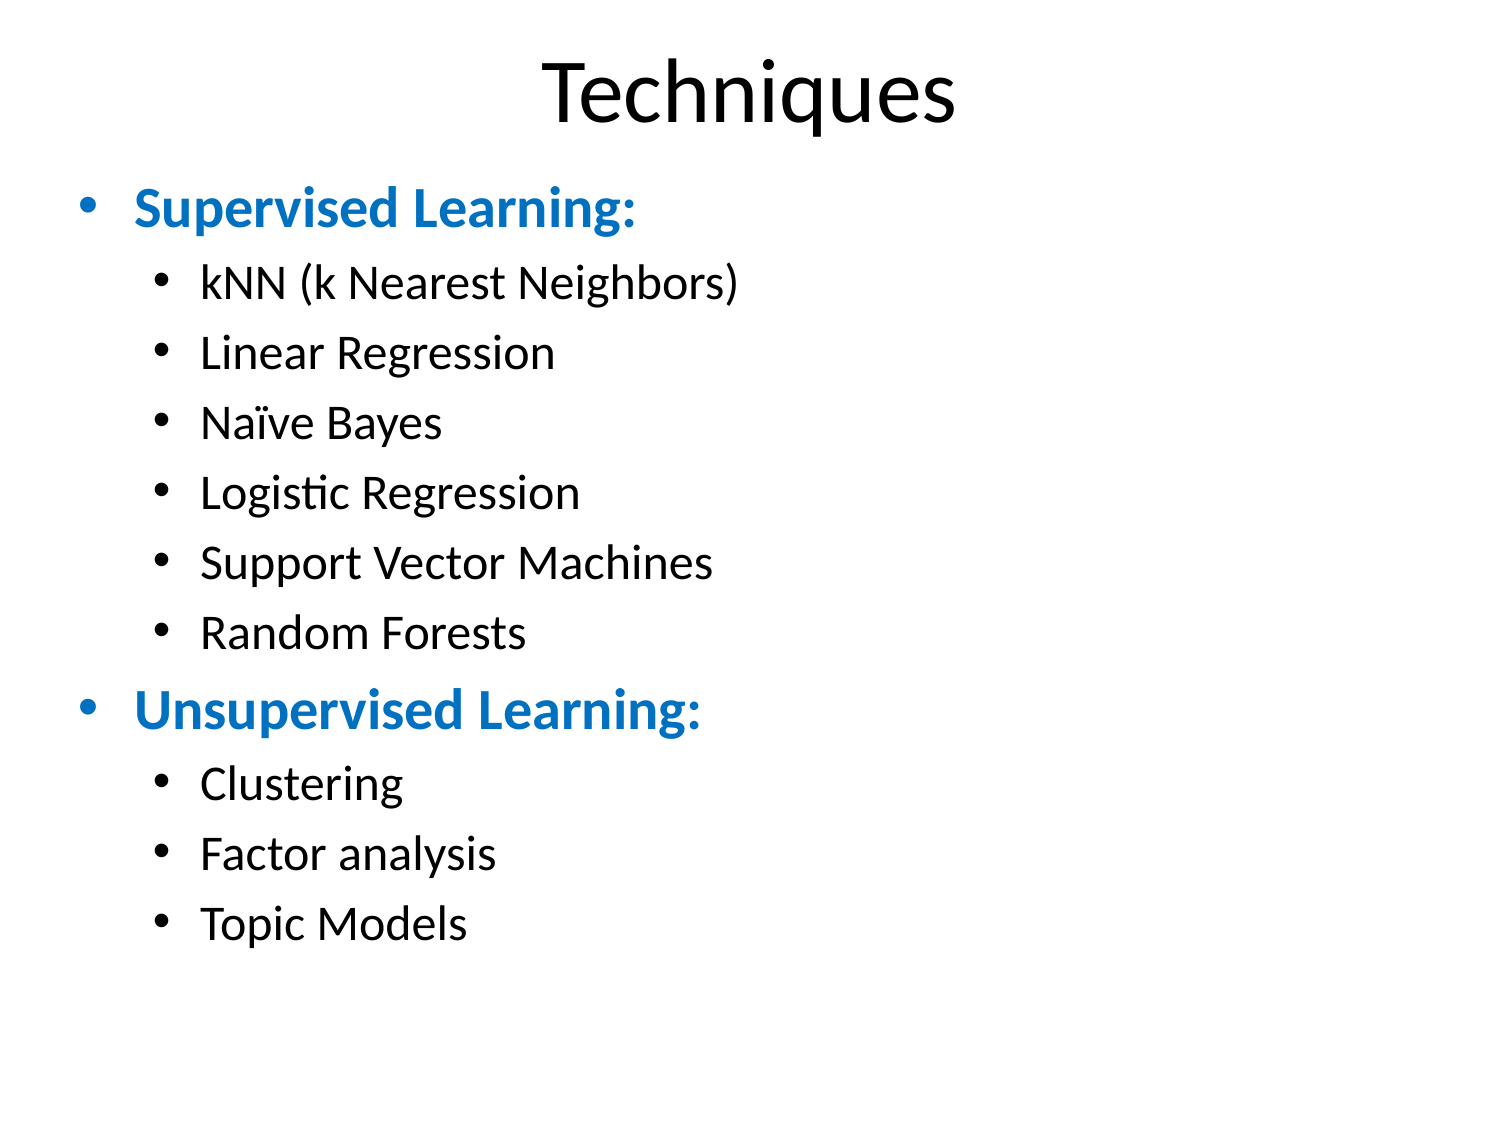

# Techniques
Supervised Learning:
kNN (k Nearest Neighbors)
Linear Regression
Naïve Bayes
Logistic Regression
Support Vector Machines
Random Forests
Unsupervised Learning:
Clustering
Factor analysis
Topic Models